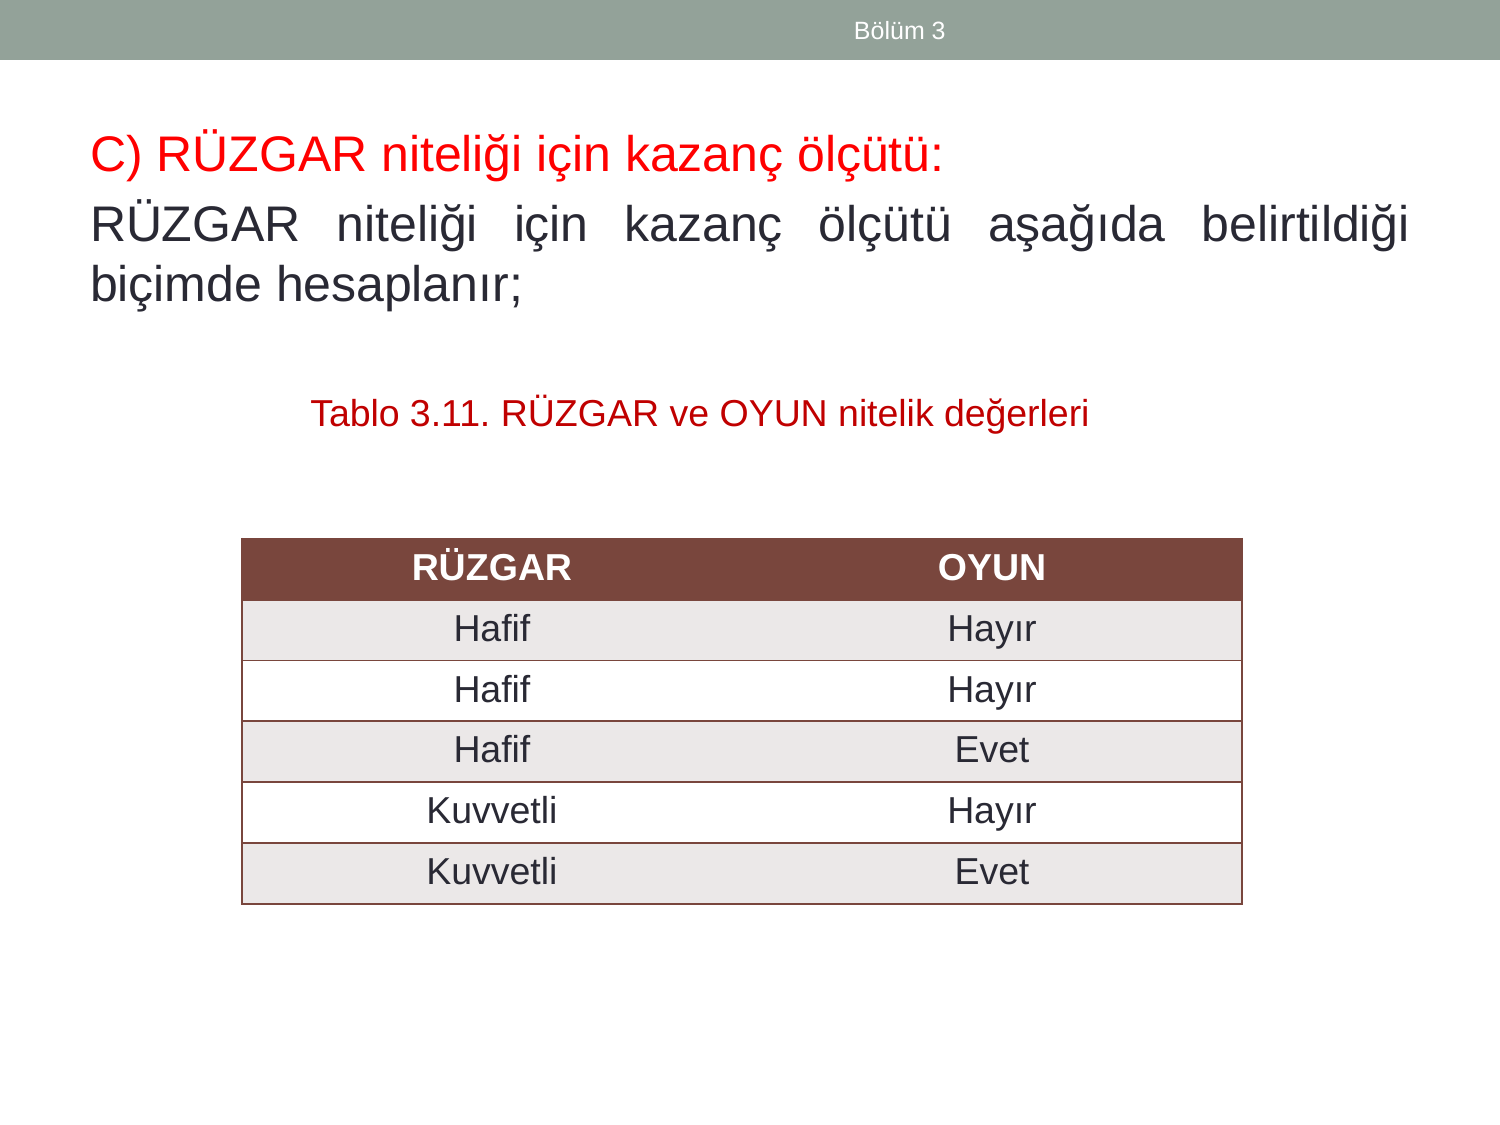

Bölüm 3
C) RÜZGAR niteliği için kazanç ölçütü:
RÜZGAR niteliği için kazanç ölçütü aşağıda belirtildiği biçimde hesaplanır;

                     Tablo 3.11. RÜZGAR ve OYUN nitelik değerleri

| RÜZGAR | OYUN |
| --- | --- |
| Hafif | Hayır |
| Hafif | Hayır |
| Hafif | Evet |
| Kuvvetli | Hayır |
| Kuvvetli | Evet |